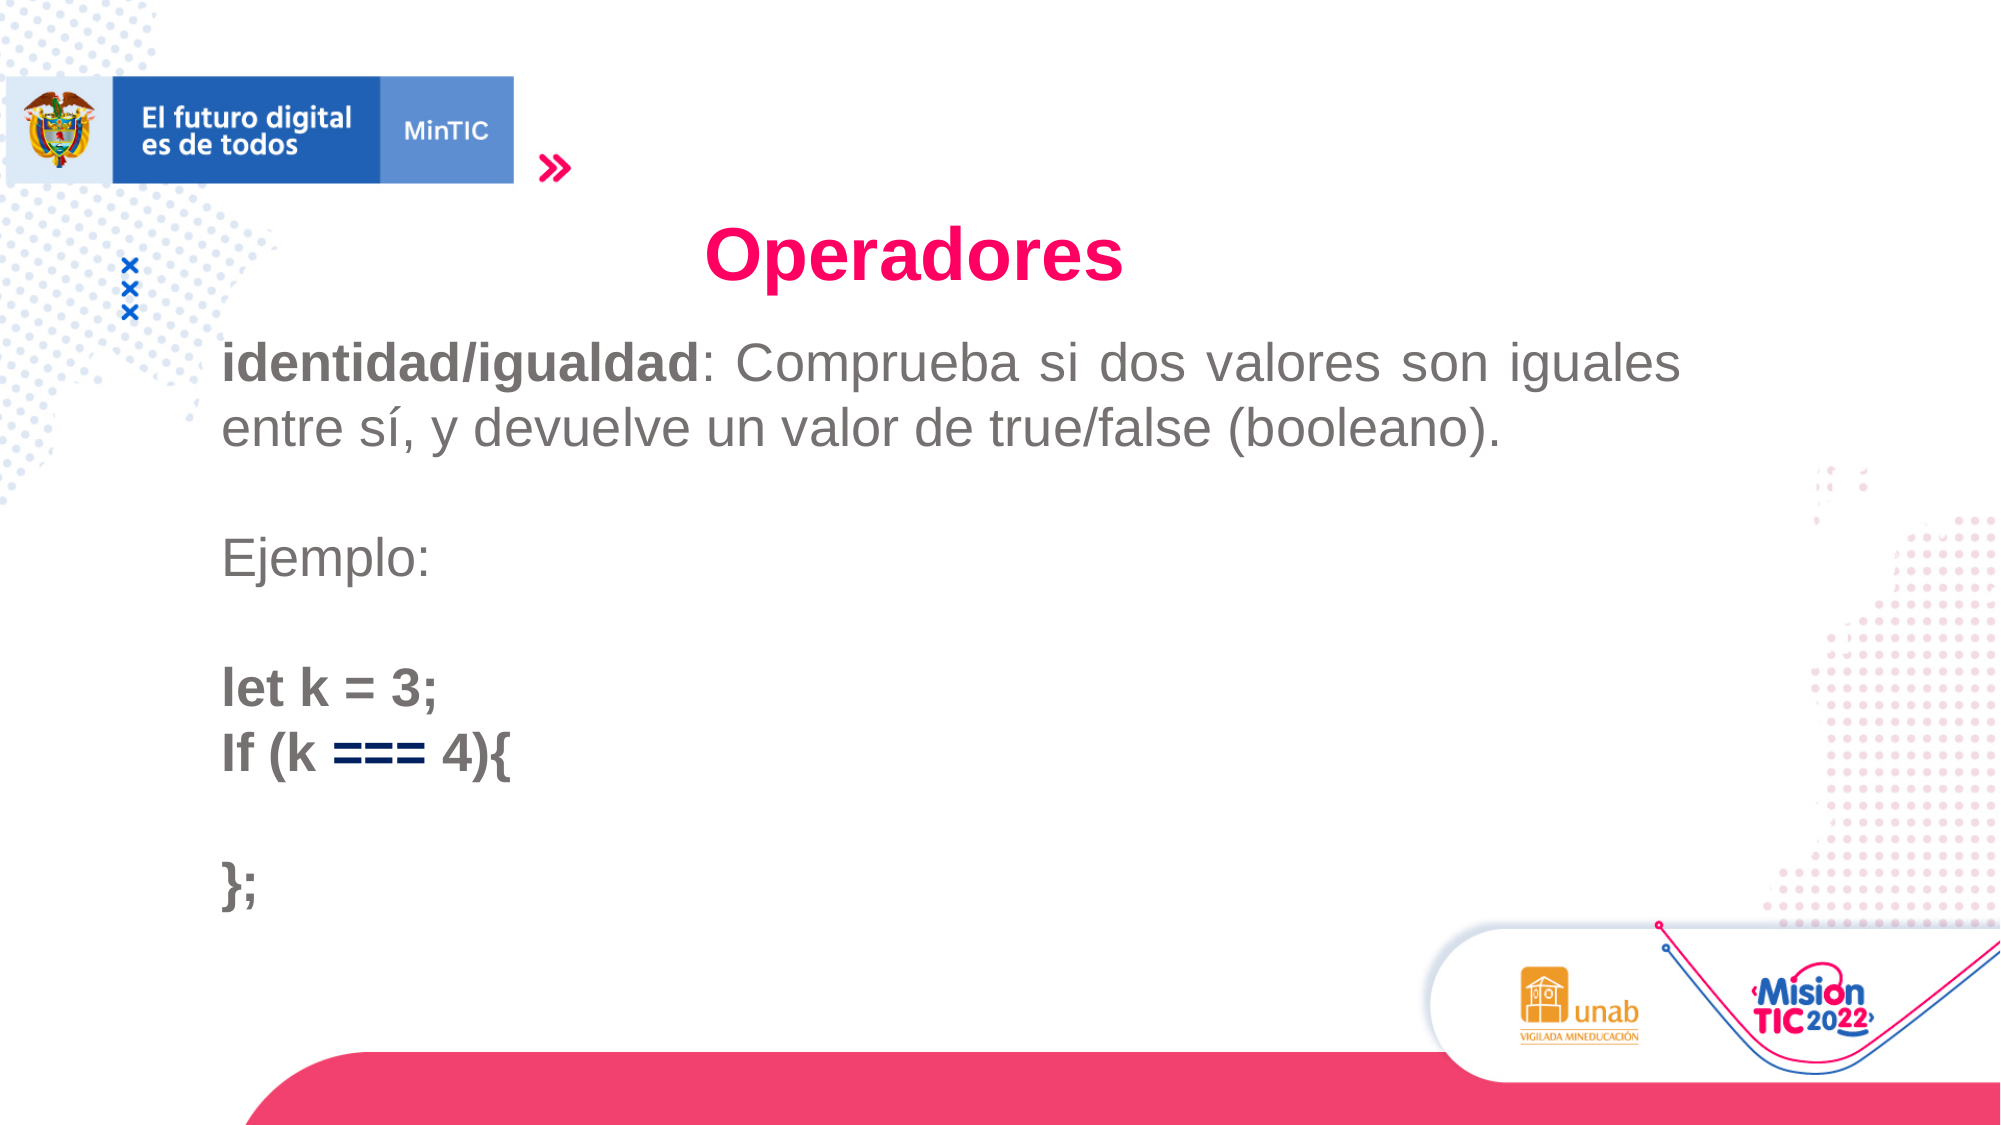

Operadores
identidad/igualdad: Comprueba si dos valores son iguales entre sí, y devuelve un valor de true/false (booleano).

Ejemplo:

let k = 3;
If (k === 4){

};